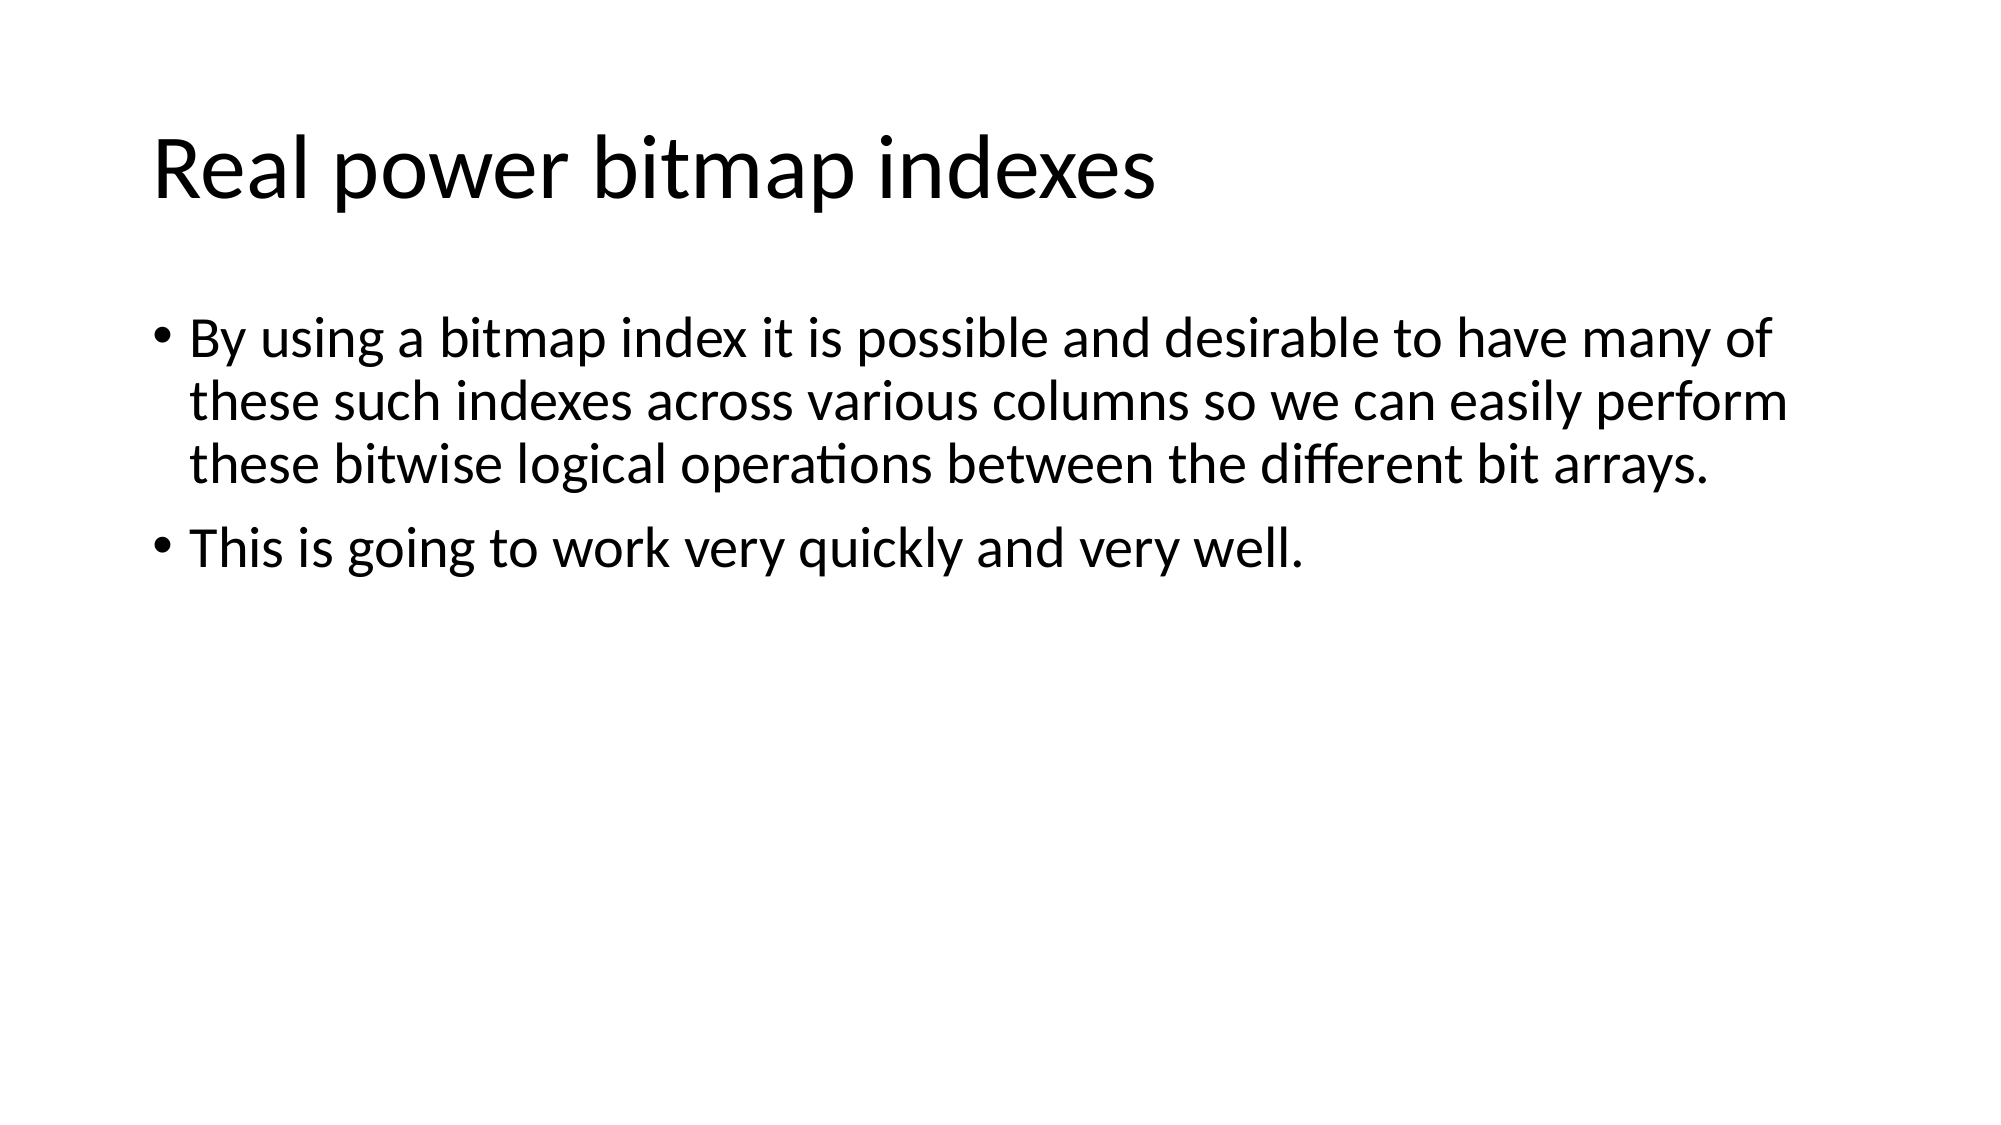

# Real power bitmap indexes
By using a bitmap index it is possible and desirable to have many of these such indexes across various columns so we can easily perform these bitwise logical operations between the different bit arrays.
This is going to work very quickly and very well.